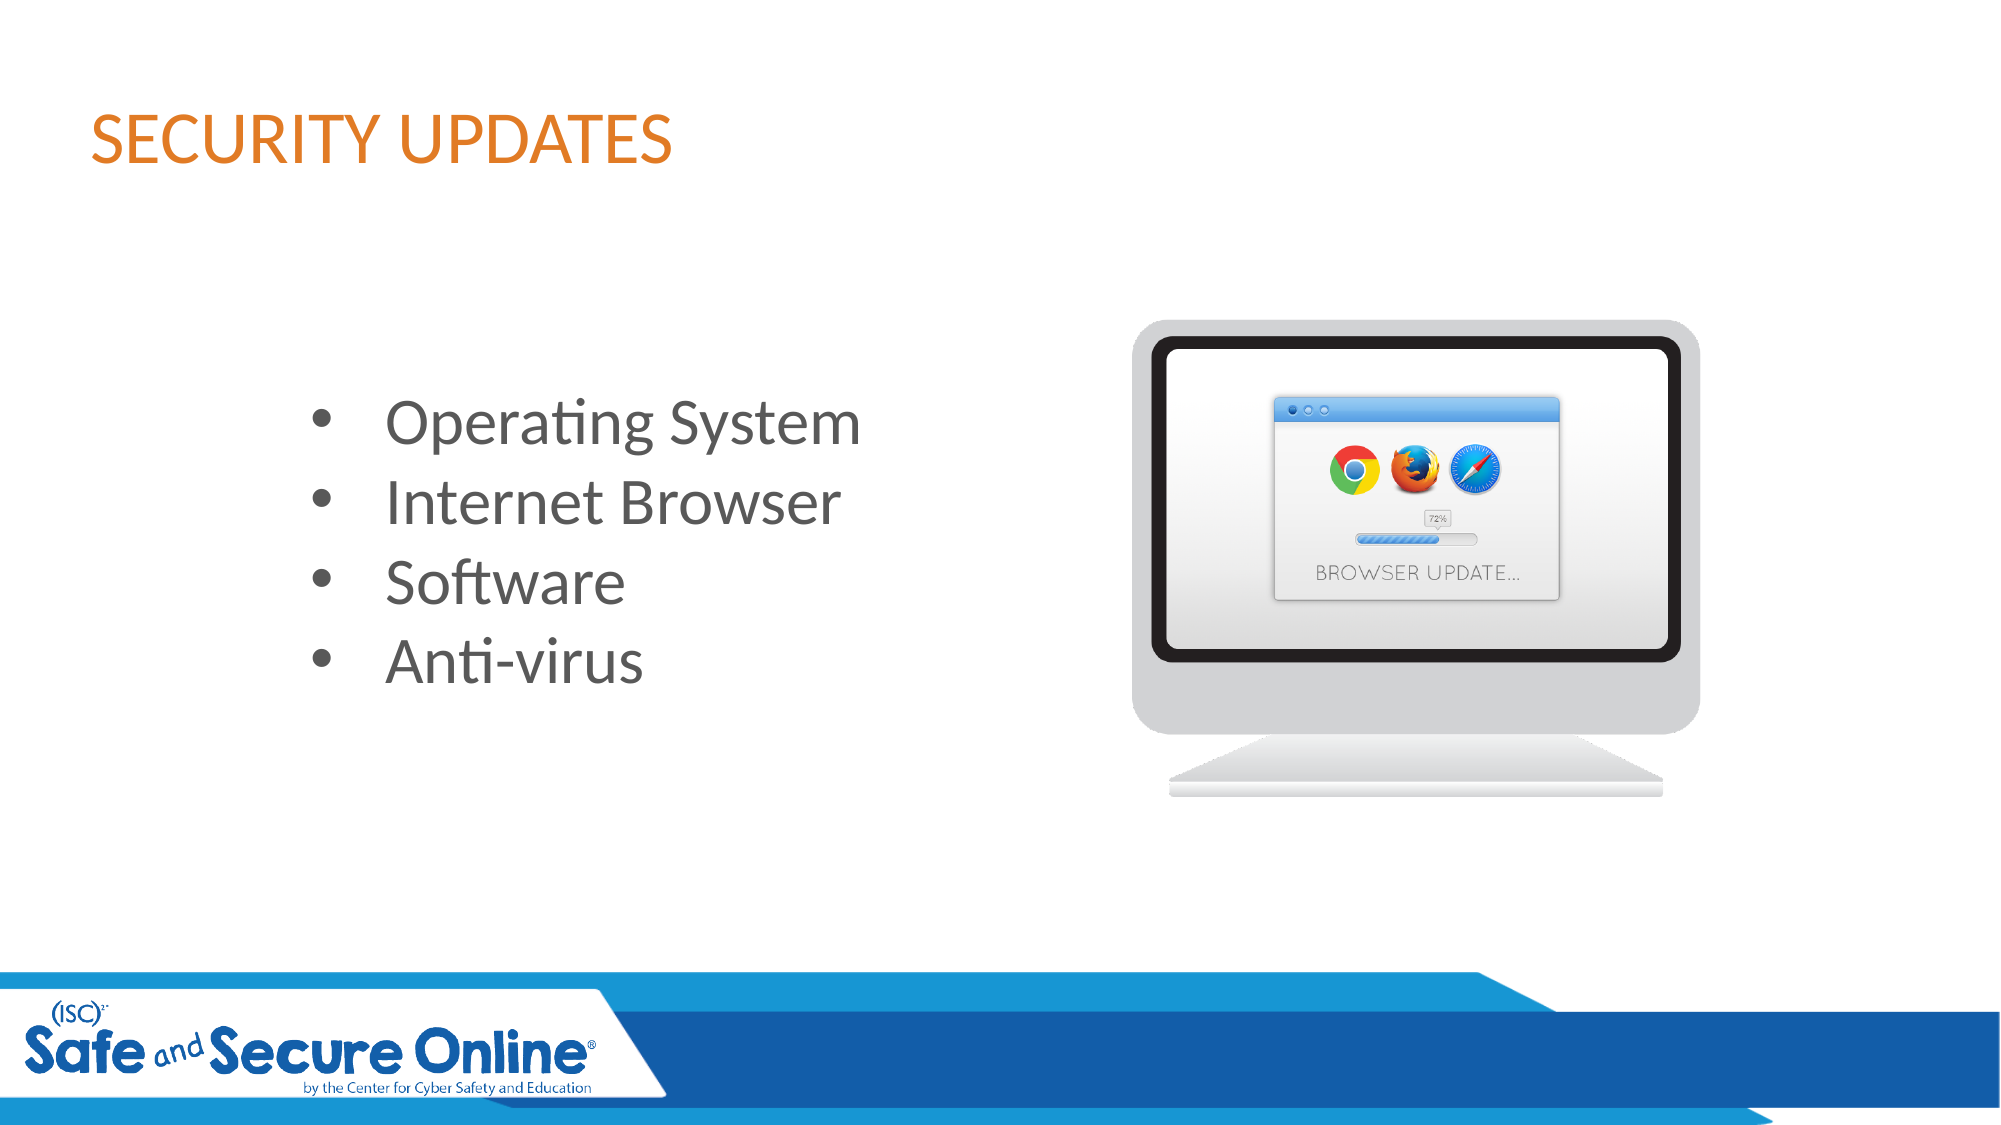

SECURITY UPDATES

Operating System
Internet Browser
Software
Anti-virus